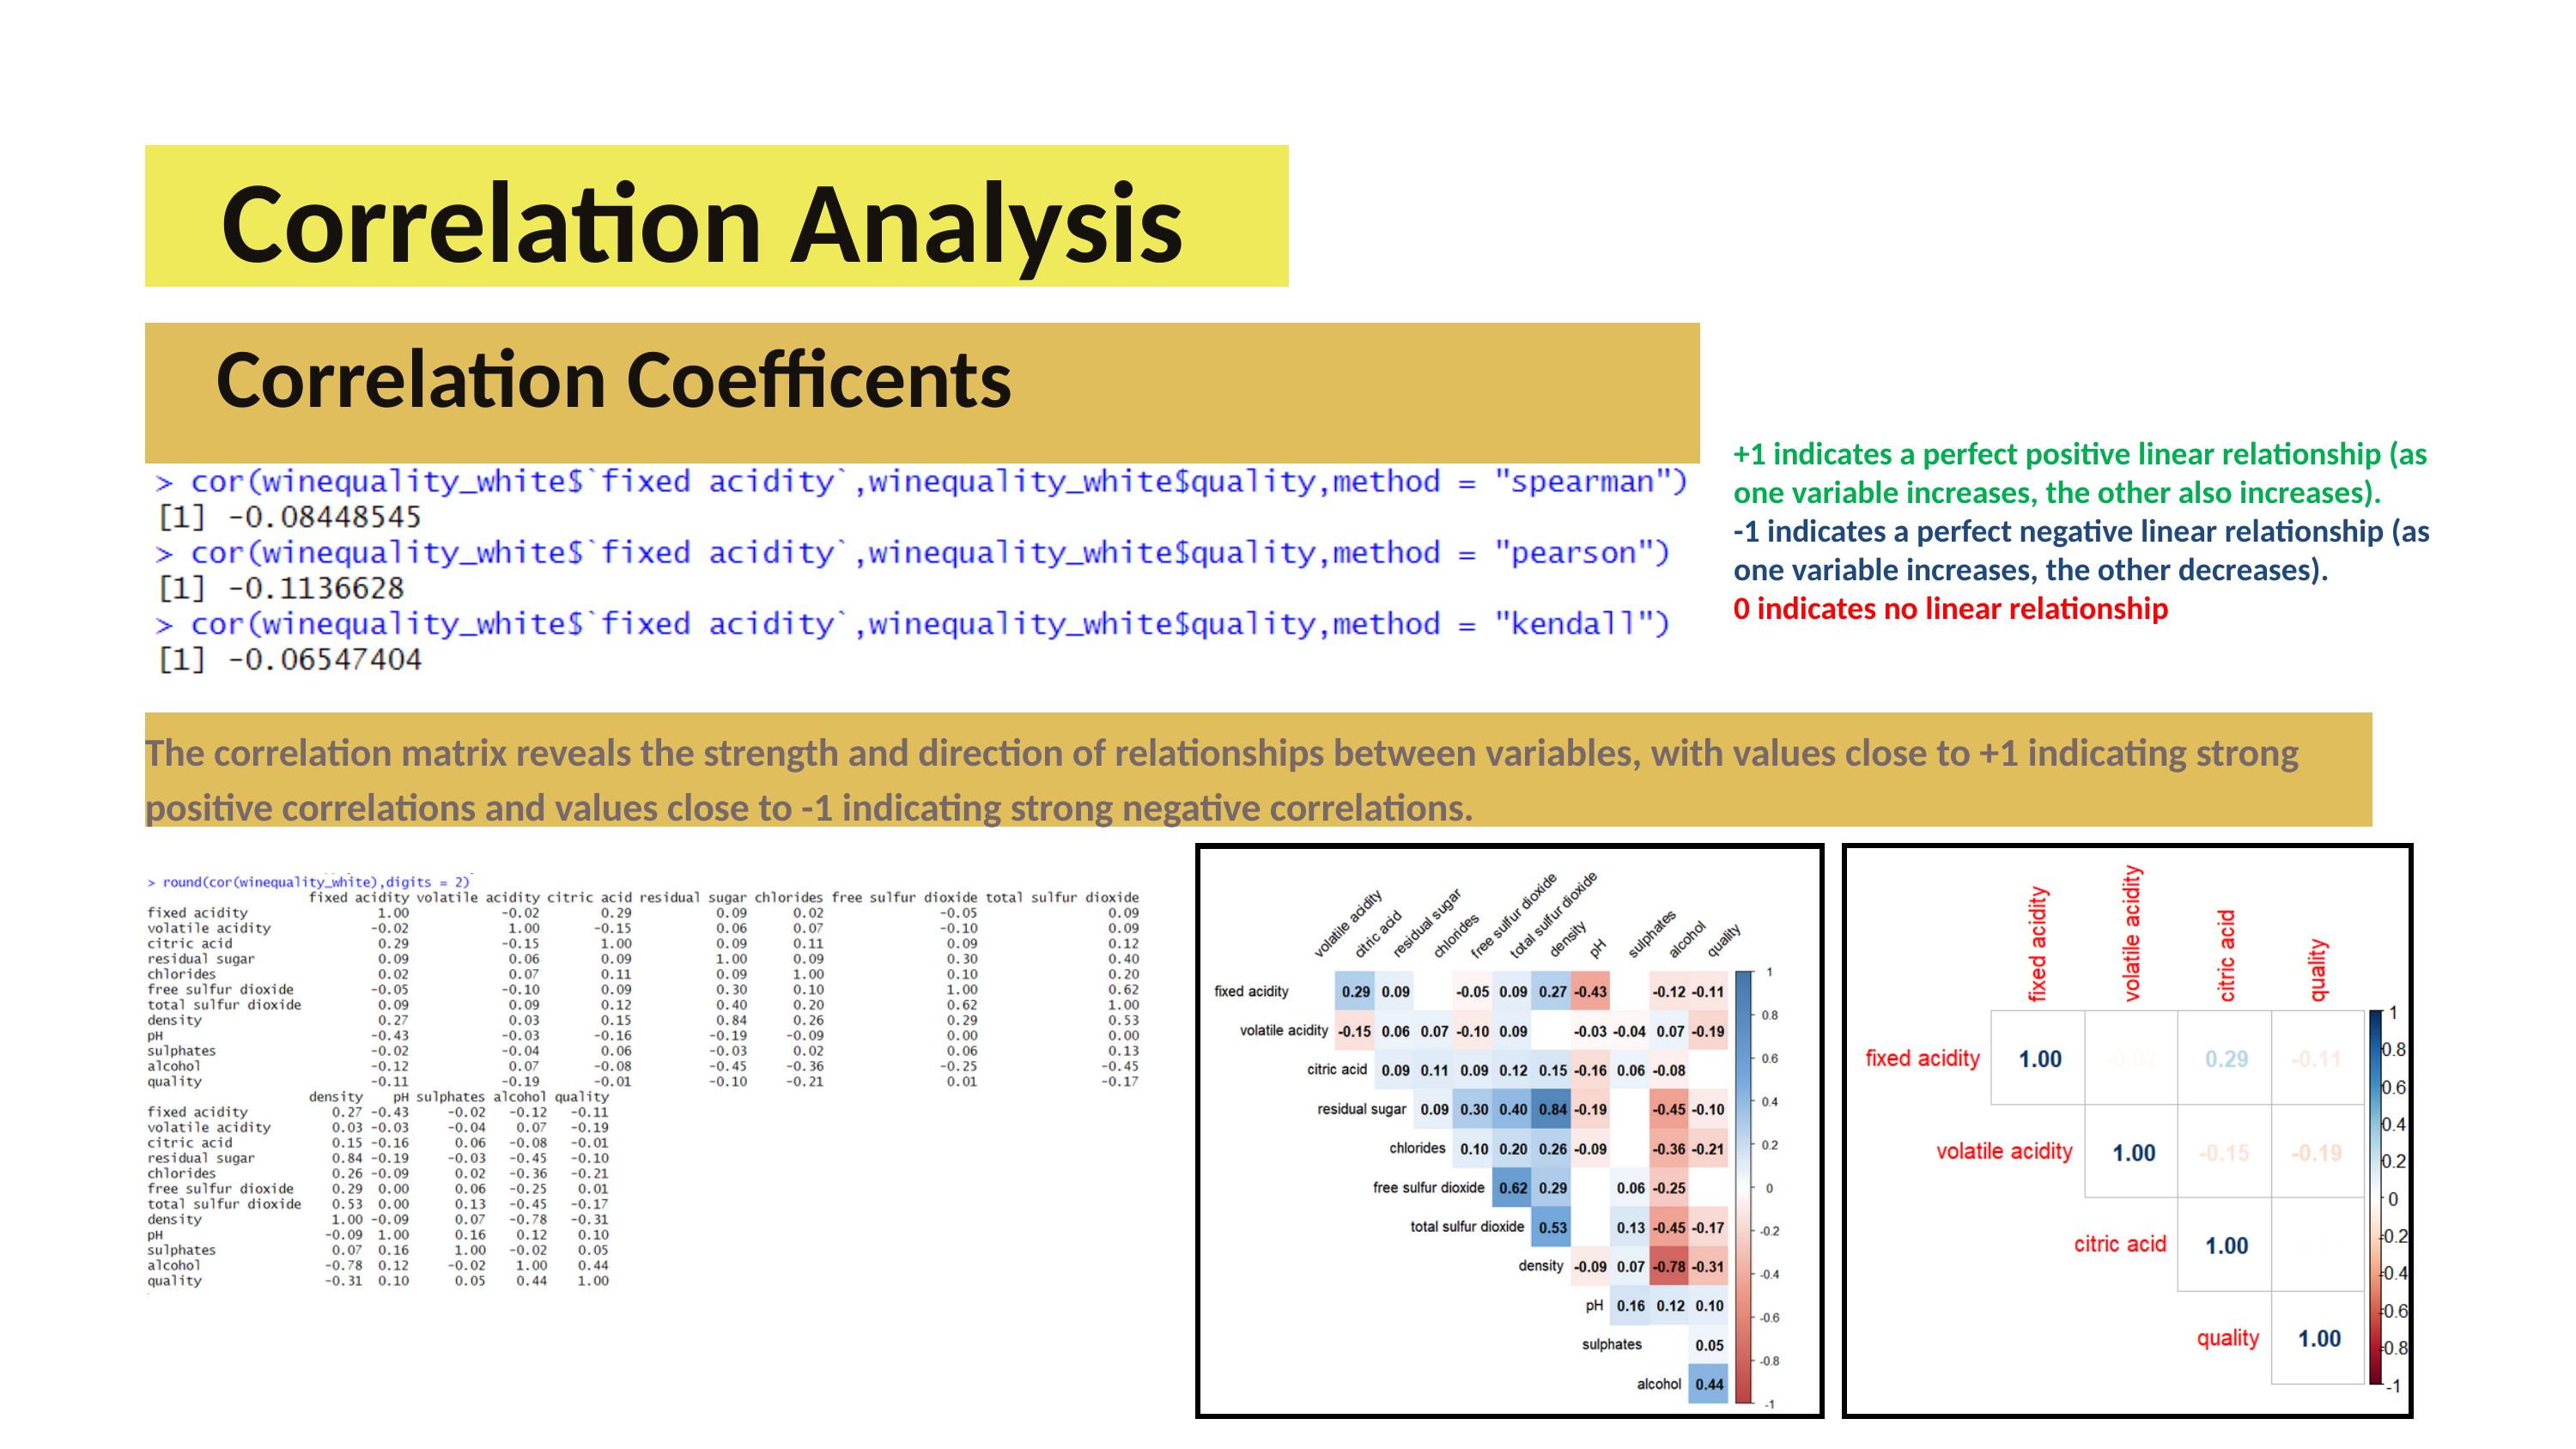

Correlation Analysis

Correlation Coefficents
+1 indicates a perfect positive linear relationship (as one variable increases, the other also increases).
-1 indicates a perfect negative linear relationship (as one variable increases, the other decreases).
0 indicates no linear relationship

The correlation matrix reveals the strength and direction of relationships between variables, with values close to +1 indicating strong positive correlations and values close to -1 indicating strong negative correlations.